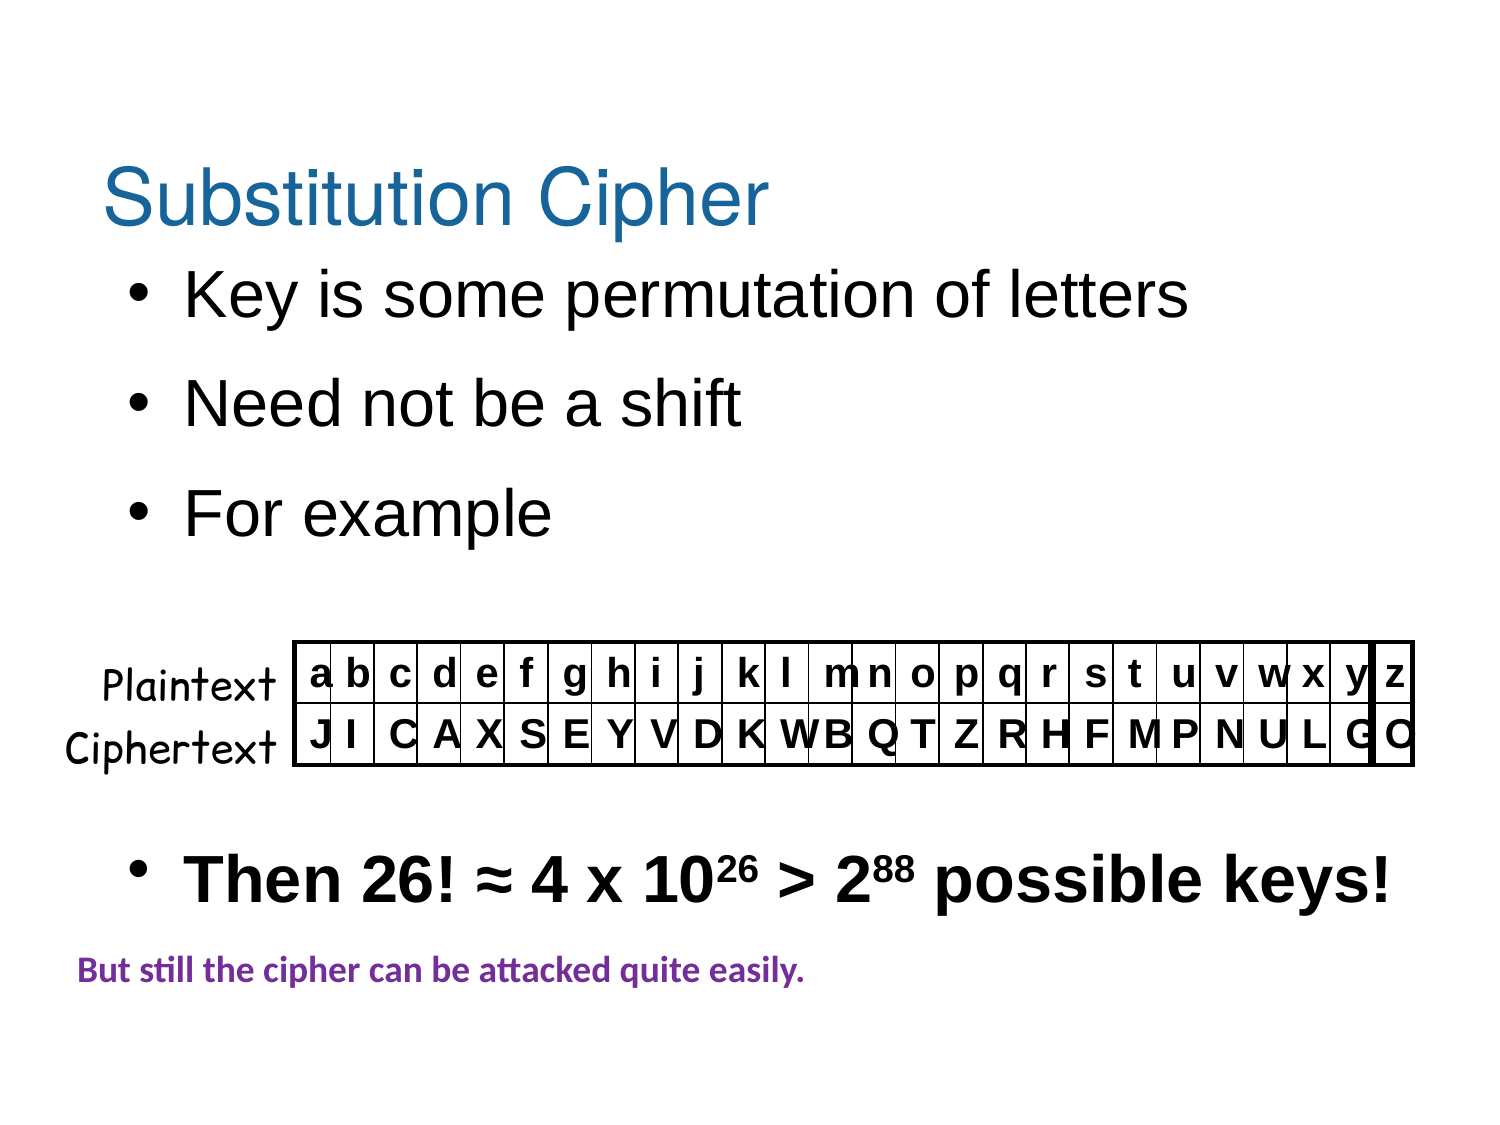

# Substitution Cipher
Key is some permutation of letters
Need not be a shift
For example
| a | b | c | d | e | f | g | h | i | j | k | l | m | n | o | p | q | r | s | t | u | v | w | x | y |
| --- | --- | --- | --- | --- | --- | --- | --- | --- | --- | --- | --- | --- | --- | --- | --- | --- | --- | --- | --- | --- | --- | --- | --- | --- |
| J | I | C | A | X | S | E | Y | V | D | K | W | B | Q | T | Z | R | H | F | M | P | N | U | L | G |
| z |
| --- |
| O |
Plaintext
Ciphertext
Then 26! ≈ 4 x 1026 > 288 possible keys!
But still the cipher can be attacked quite easily.